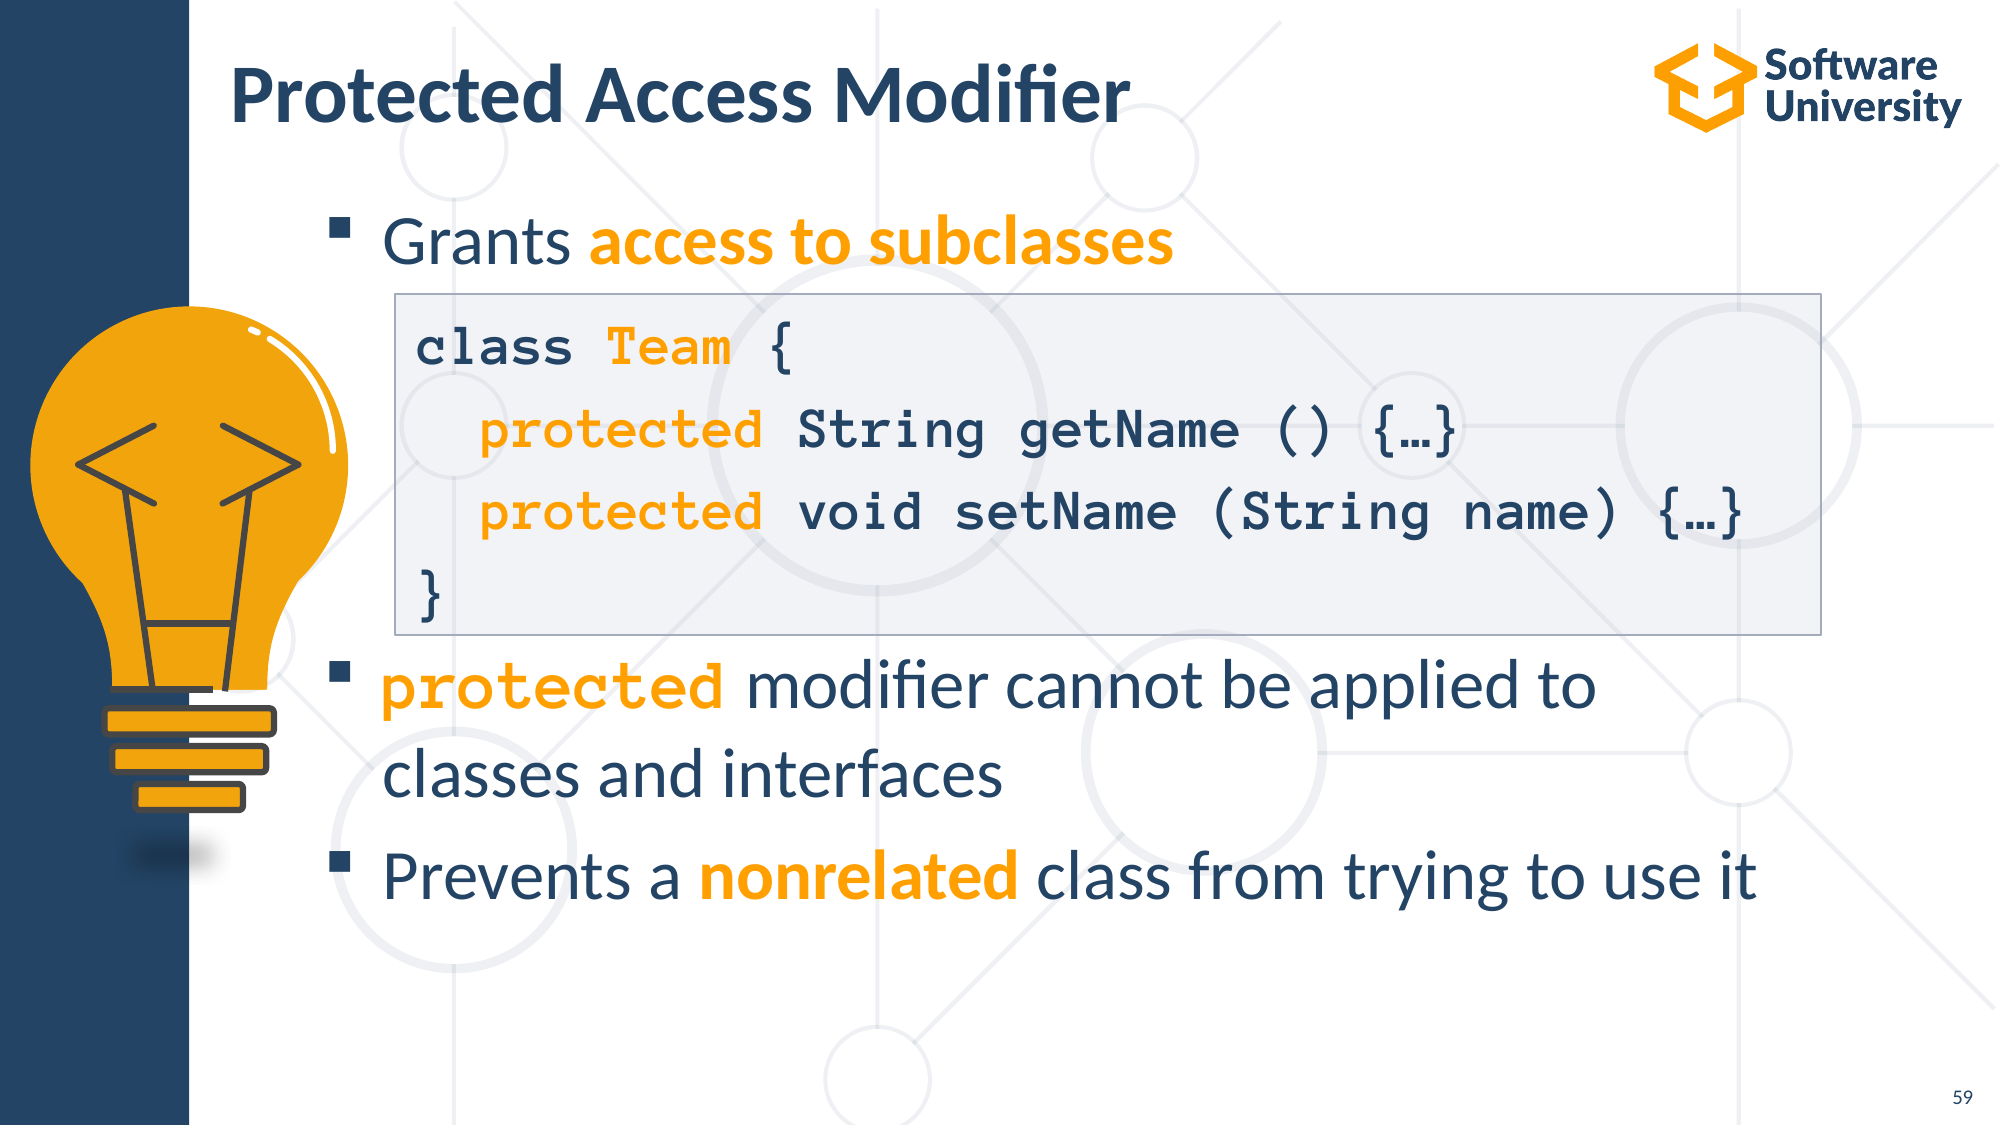

# Protected Access Modifier
Grants access to subclasses

protected modifier cannot be applied to
classes and interfaces
Prevents a nonrelated class from trying to use it
class Team {
  protected String getName () {…}
  protected void setName (String name) {…}
}
59